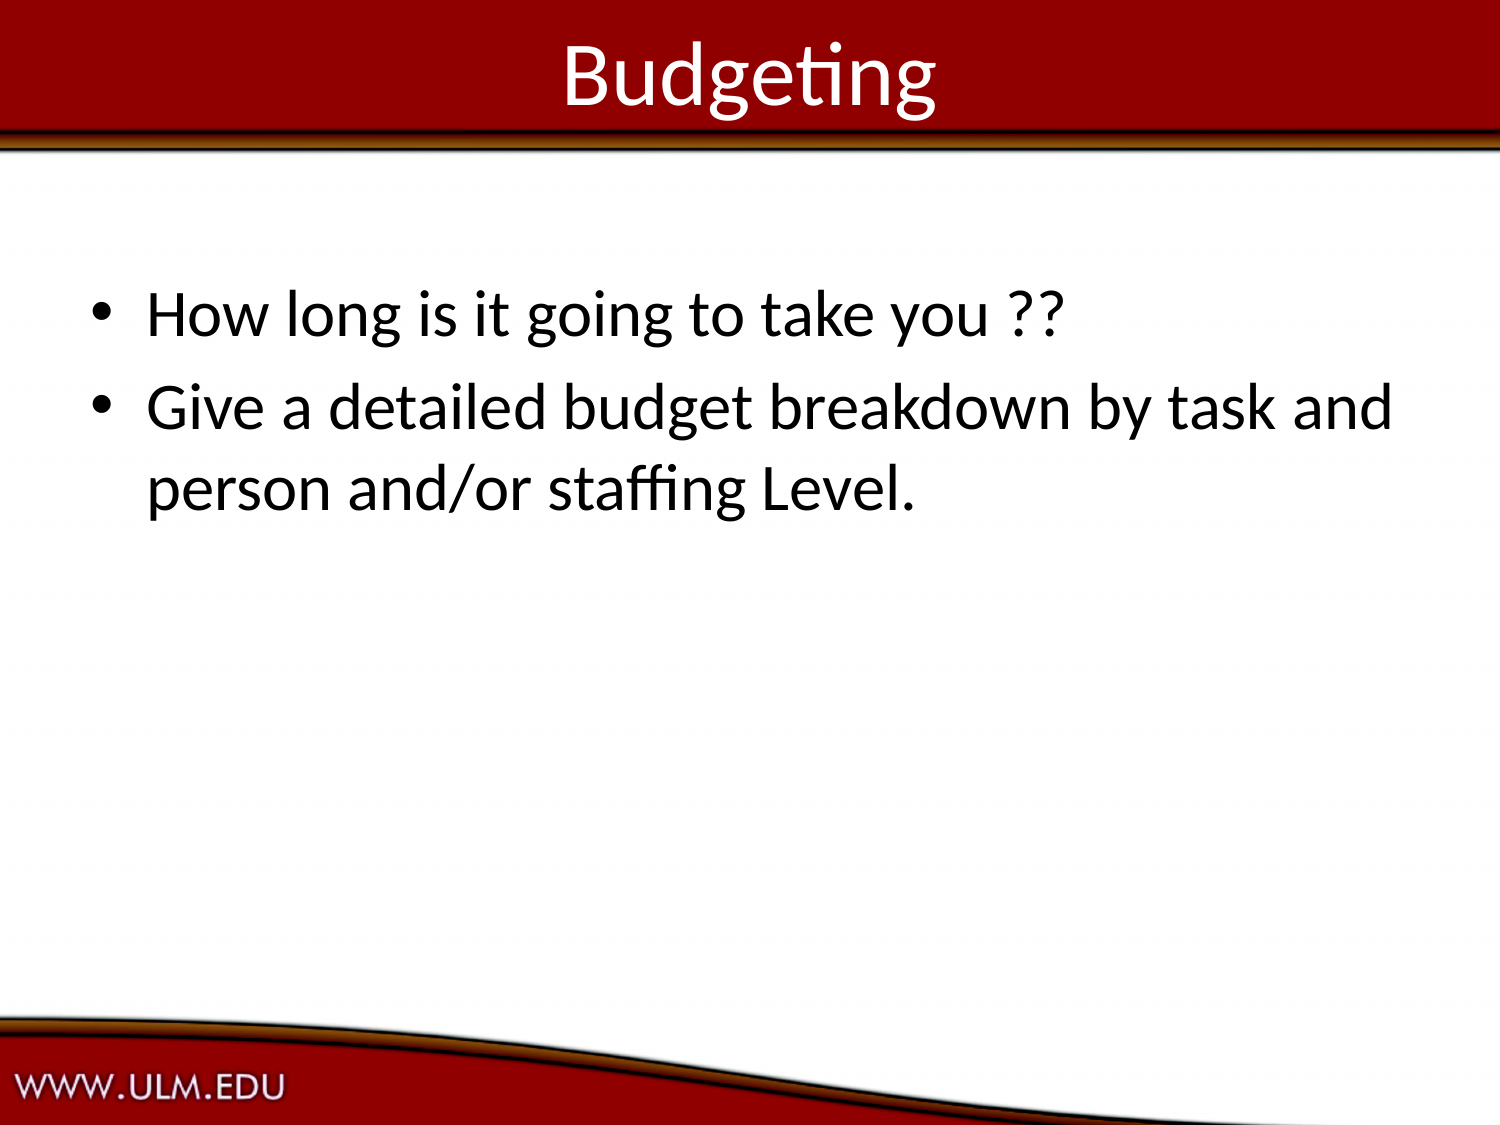

# Budgeting
How long is it going to take you ??
Give a detailed budget breakdown by task and person and/or staffing Level.